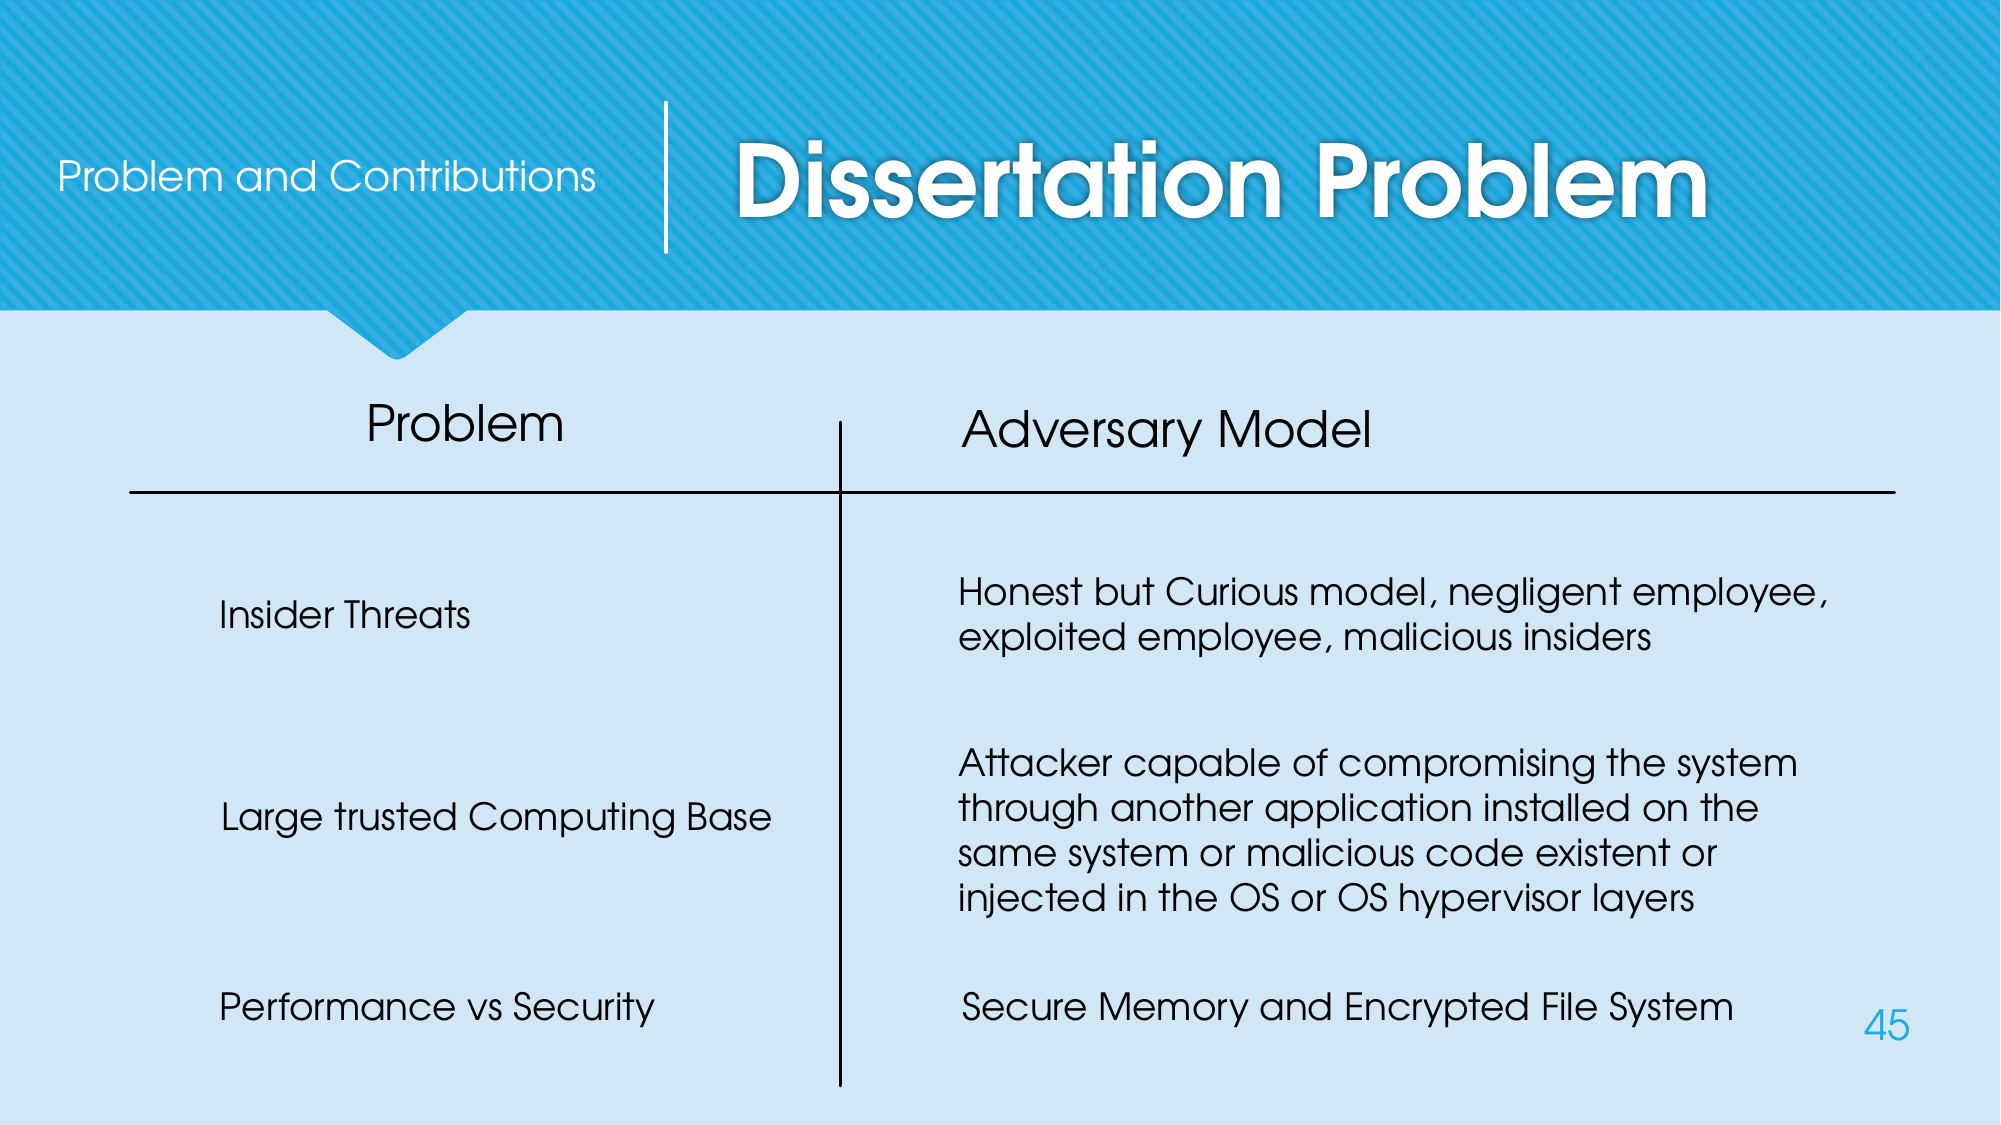

Problem and Contributions
# Dissertation Problem
Problem
Adversary Model
Honest but Curious model, negligent employee, exploited employee, malicious insiders
Insider Threats
Attacker capable of compromising the system through another application installed on the same system or malicious code existent or injected in the OS or OS hypervisor layers
Large trusted Computing Base
45
Performance vs Security
Secure Memory and Encrypted File System